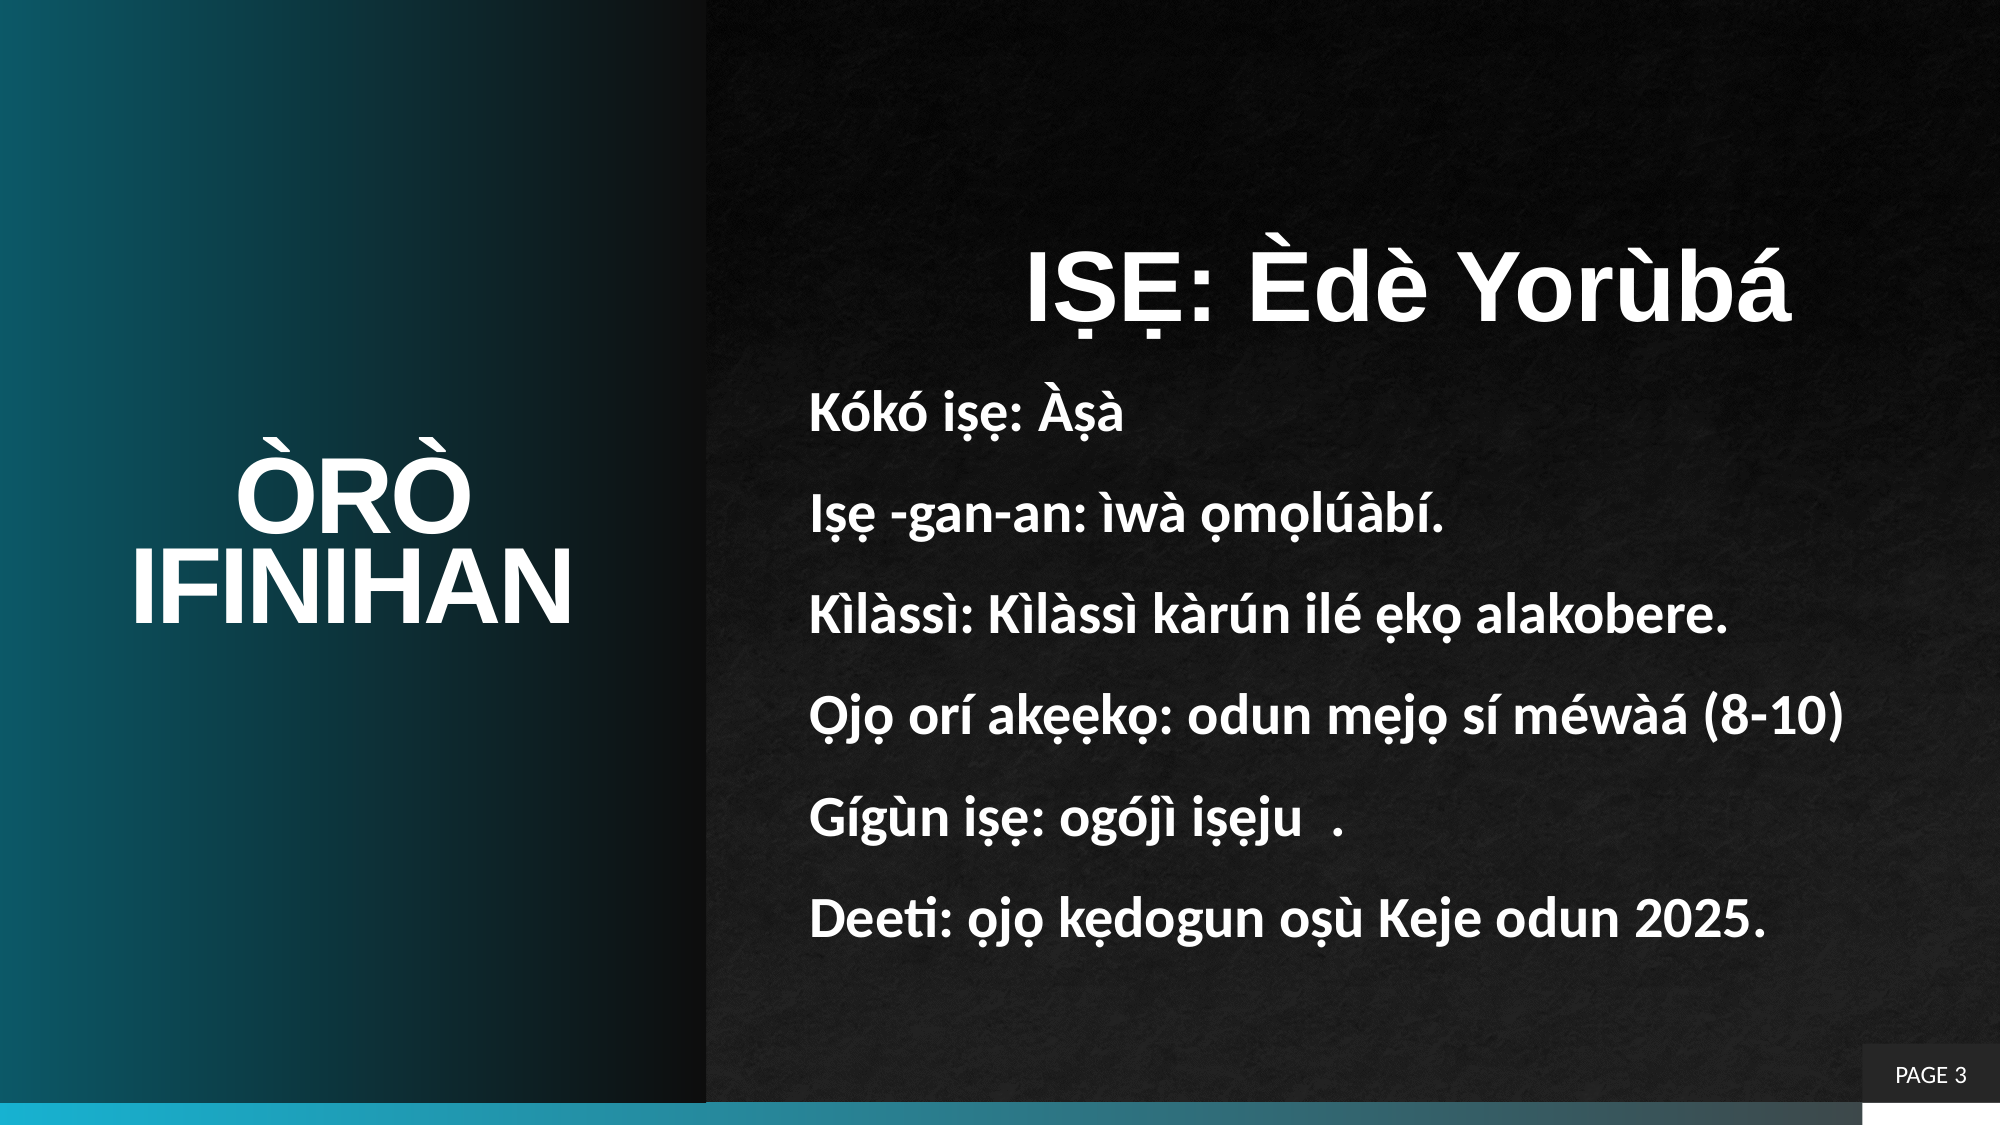

# ÒRÒ IFINIHAN
IṢẸ: Èdè Yorùbá
Kókó iṣẹ: Àṣà
Iṣẹ -gan-an: ìwà ọmọlúàbí.
Kìlàssì: Kìlàssì kàrún ilé ẹkọ alakobere.
Ọjọ orí akẹẹkọ: odun mẹjọ sí méwàá (8-10)
Gígùn iṣẹ: ogójì iṣẹju  .
Deeti: ọjọ kẹdogun oṣù Keje odun 2025.
PAGE 3